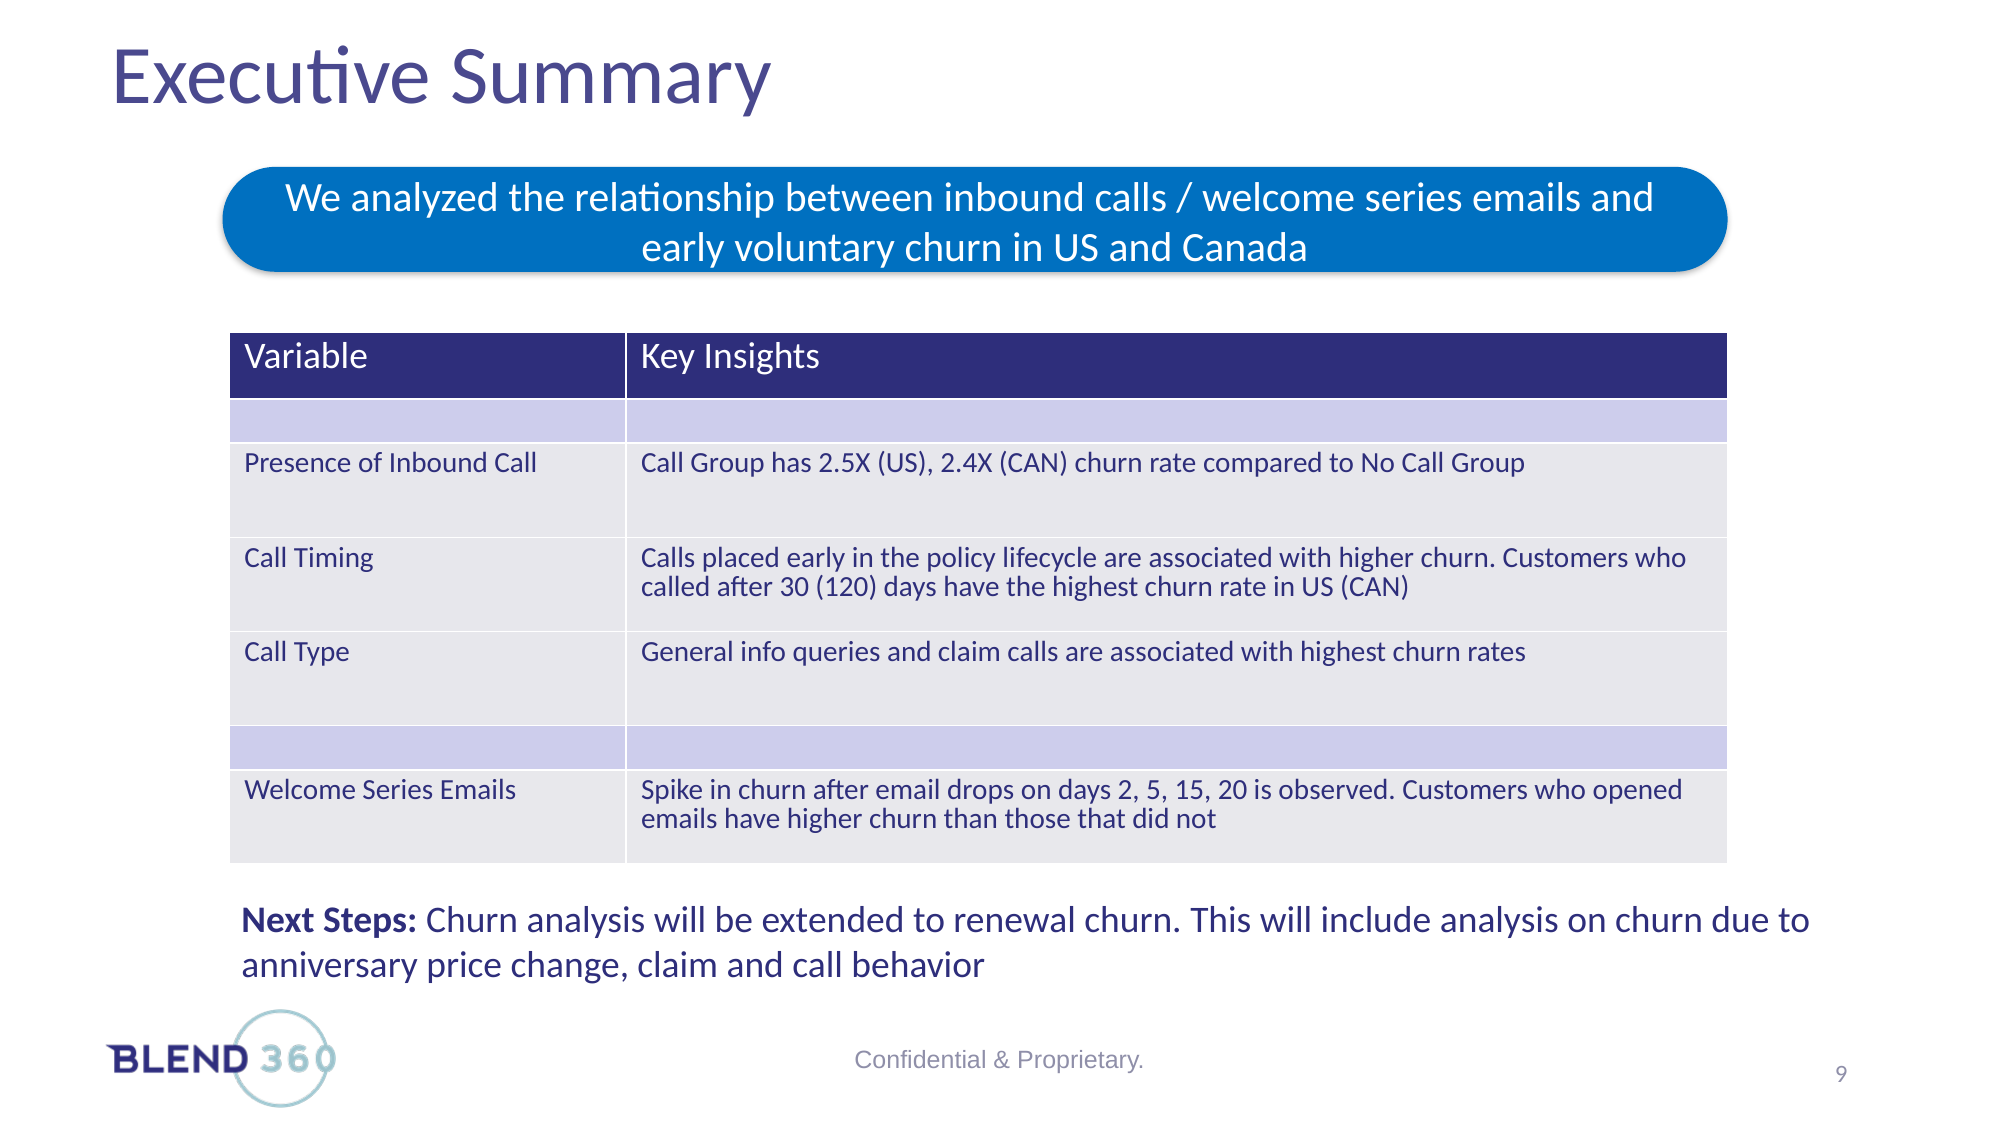

# Executive Summary
We analyzed the relationship between inbound calls / welcome series emails and
early voluntary churn in US and Canada
| Variable | Key Insights |
| --- | --- |
|  |  |
| Presence of Inbound Call | Call Group has 2.5X (US), 2.4X (CAN) churn rate compared to No Call Group |
| Call Timing | Calls placed early in the policy lifecycle are associated with higher churn. Customers who called after 30 (120) days have the highest churn rate in US (CAN) |
| Call Type | General info queries and claim calls are associated with highest churn rates |
|  |  |
| Welcome Series Emails | Spike in churn after email drops on days 2, 5, 15, 20 is observed. Customers who opened emails have higher churn than those that did not |
Next Steps: Churn analysis will be extended to renewal churn. This will include analysis on churn due to anniversary price change, claim and call behavior
9